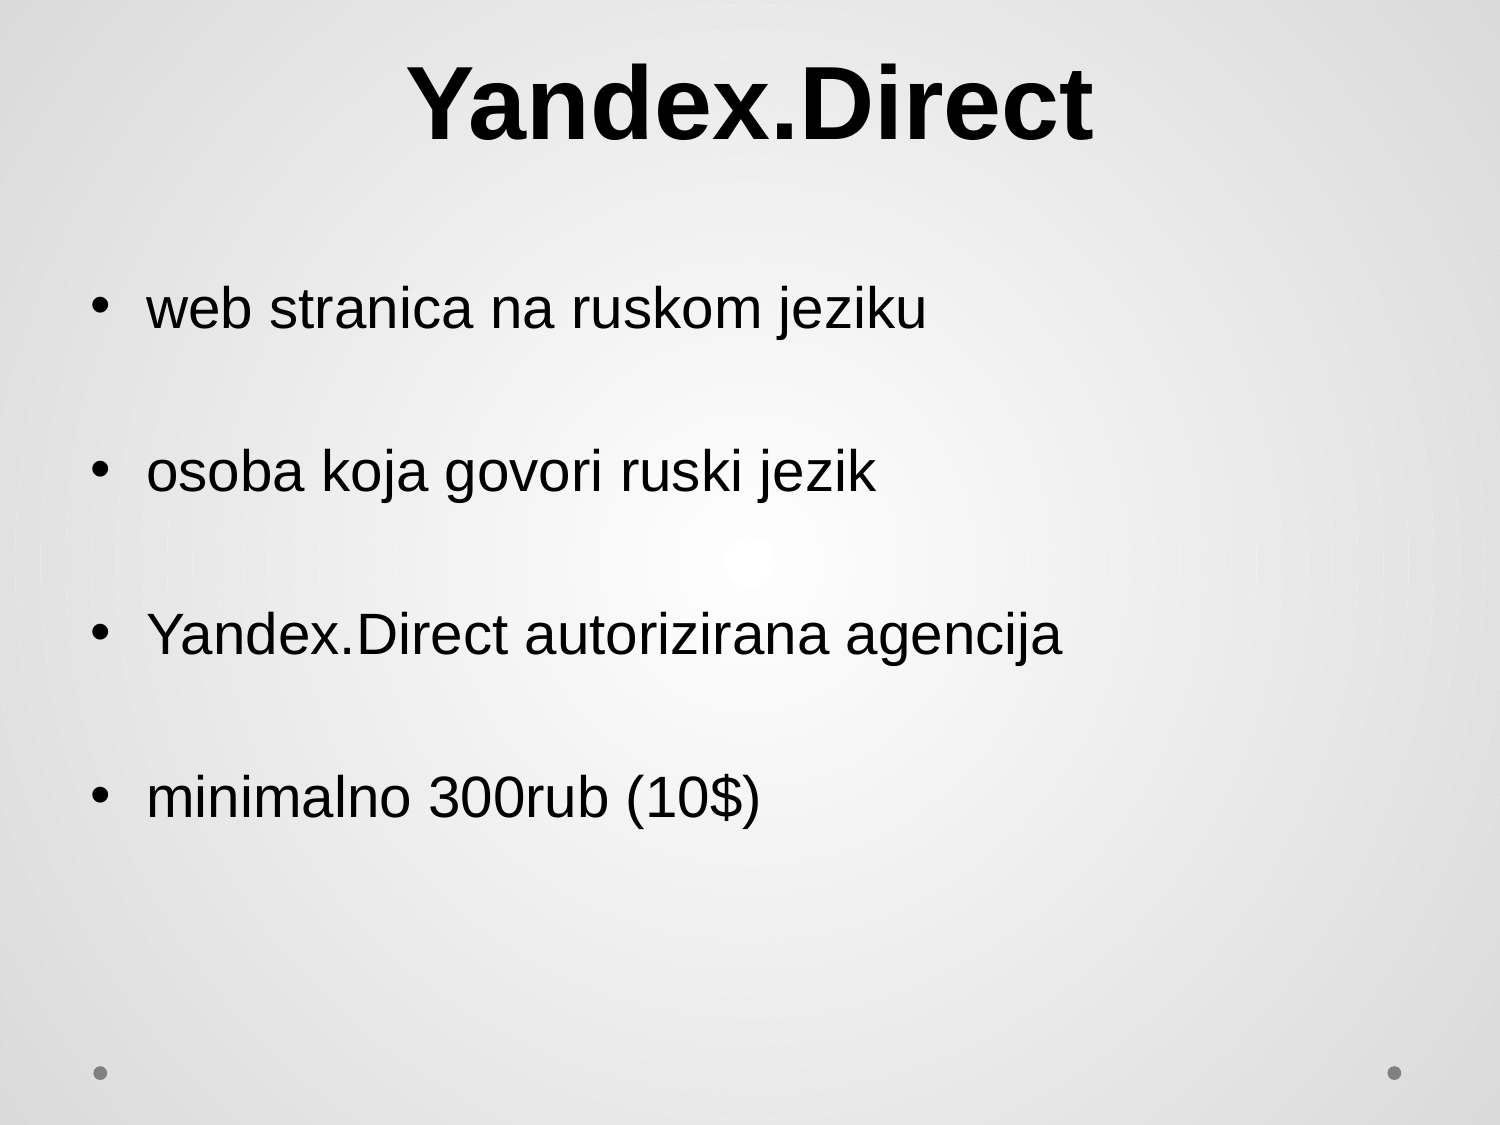

# Yandex.Direct
web stranica na ruskom jeziku

osoba koja govori ruski jezik

Yandex.Direct autorizirana agencija

minimalno 300rub (10$)